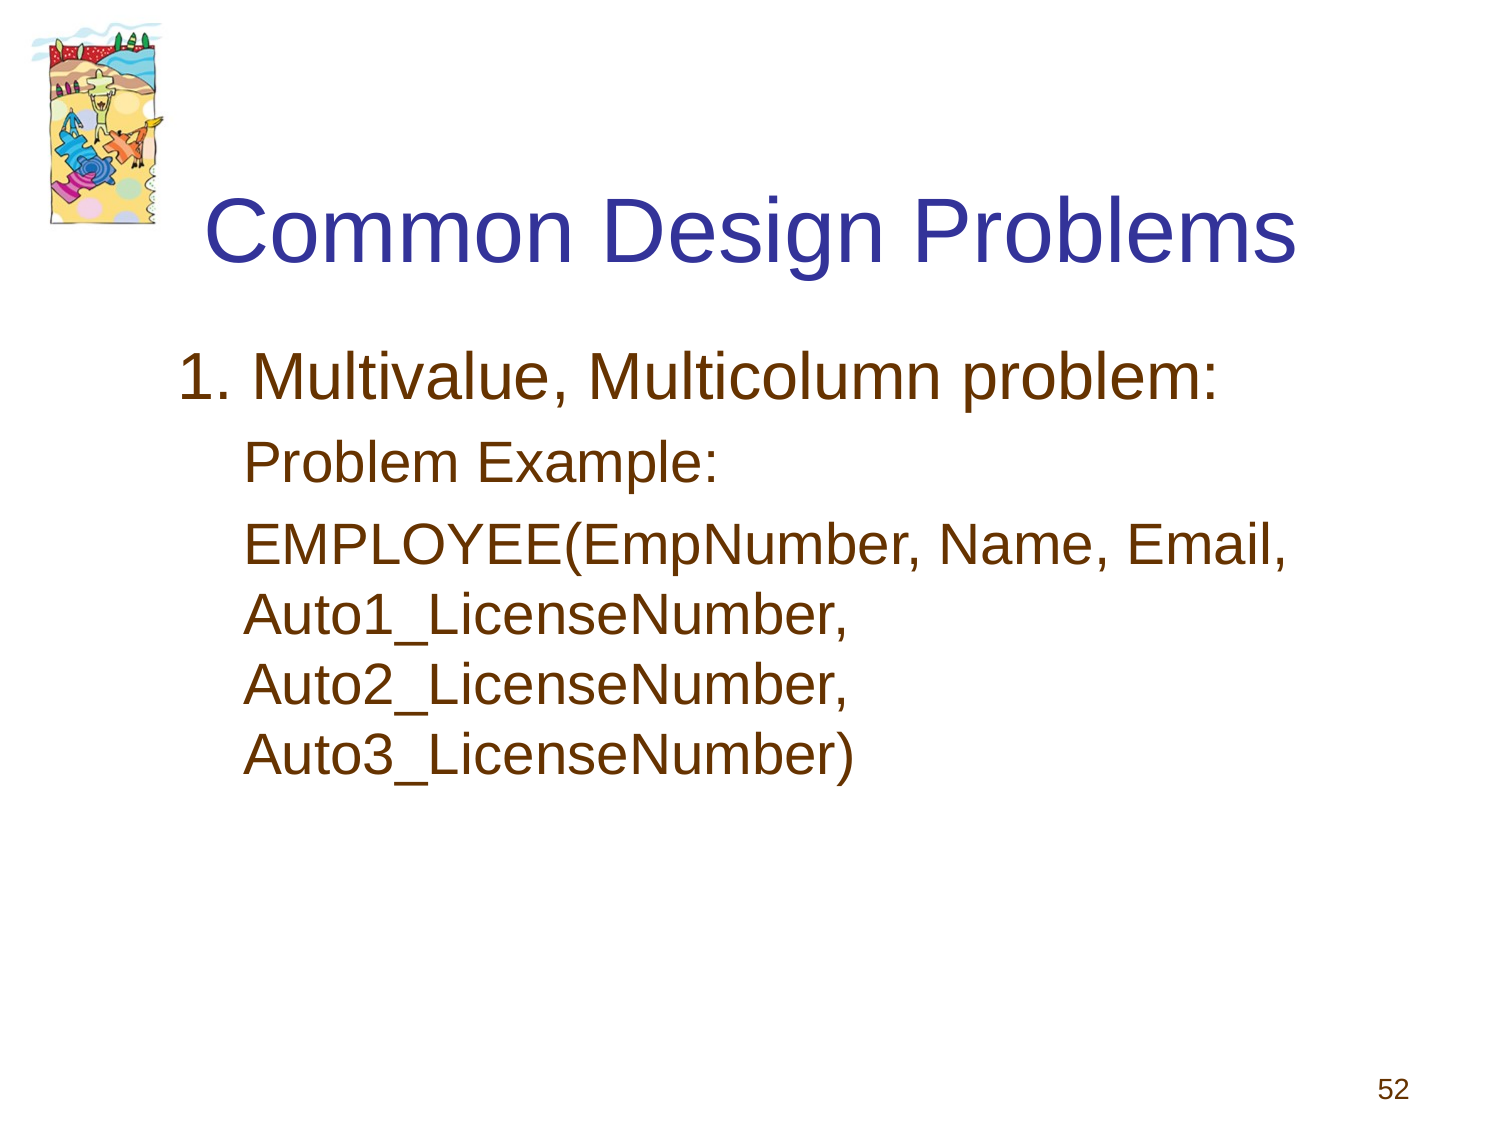

# Common Design Problems
1. Multivalue, Multicolumn problem:
Problem Example:
EMPLOYEE(EmpNumber, Name, Email, Auto1_LicenseNumber, Auto2_LicenseNumber, Auto3_LicenseNumber)

52